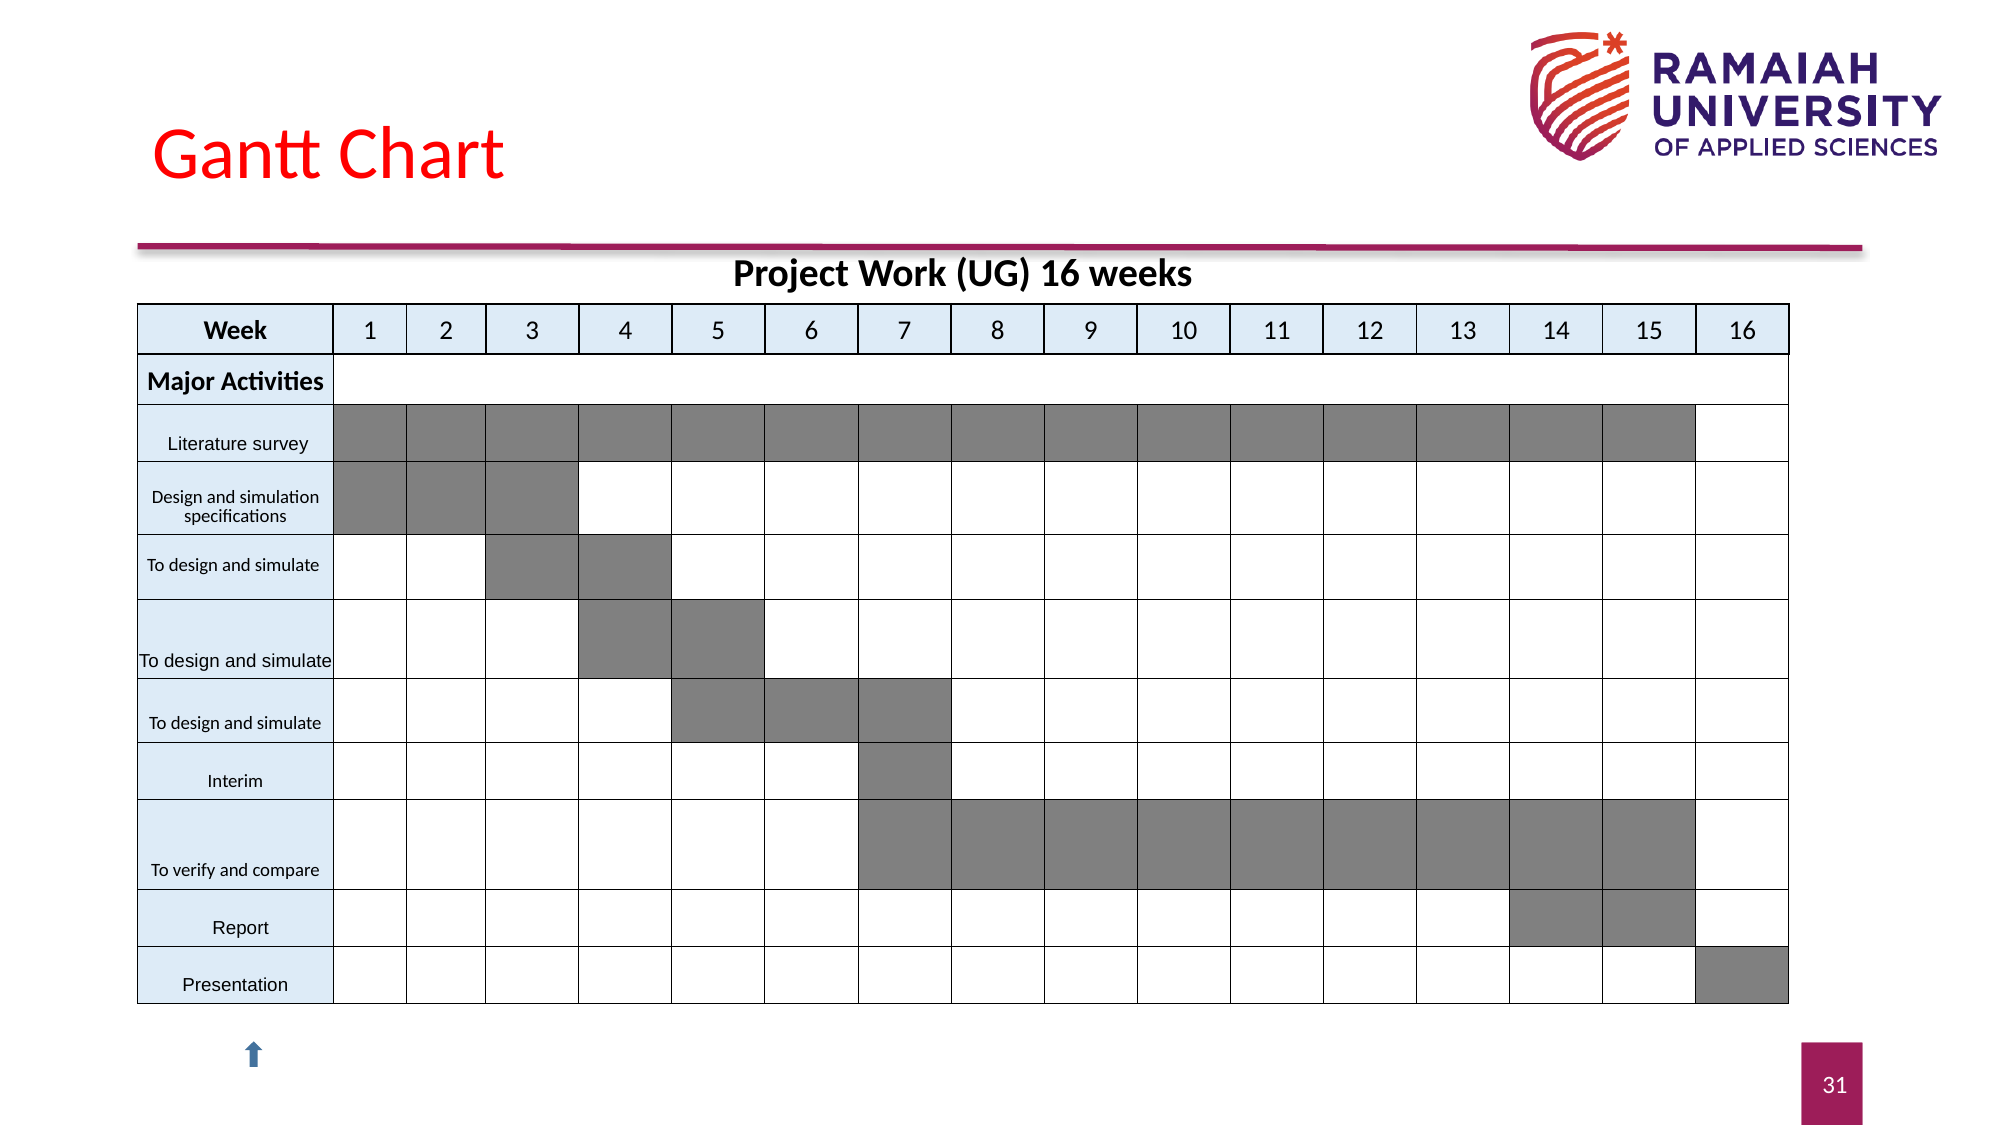

# Gantt Chart
| Project Work (UG) 16 weeks |  |  |  |  |  |  |  |  |  |  |  |  |  |  |  |  |
| --- | --- | --- | --- | --- | --- | --- | --- | --- | --- | --- | --- | --- | --- | --- | --- | --- |
| Week | 1 | 2 | 3 | 4 | 5 | 6 | 7 | 8 | 9 | 10 | 11 | 12 | 13 | 14 | 15 | 16 |
| Major Activities |  |  |  |  |  |  |  |  |  |  |  |  |  |  |  |  |
| Literature survey |  | e333 |  |  |  |  |  |  |  |  |  |  |  |  |  |  |
| Design and simulation specifications |  |  |  |  |  |  |  |  |  |  |  |  |  |  |  |  |
| To design and simulate |  |  |  |  |  |  |  |  |  |  |  |  |  |  |  |  |
| To design and simulate |  |  |  |  |  |  |  |  |  |  |  |  |  |  |  |  |
| To design and simulate |  |  |  |  |  |  |  |  |  |  |  |  |  |  |  |  |
| Interim |  |  |  |  |  |  |  |  |  |  |  |  |  |  |  |  |
| To verify and compare |  |  |  |  |  |  |  |  |  |  |  |  |  |  |  |  |
| Report |  |  |  |  |  |  |  |  |  |  |  |  |  |  |  |  |
| Presentation |  |  |  |  |  |  |  |  |  |  |  |  |  |  |  |  |